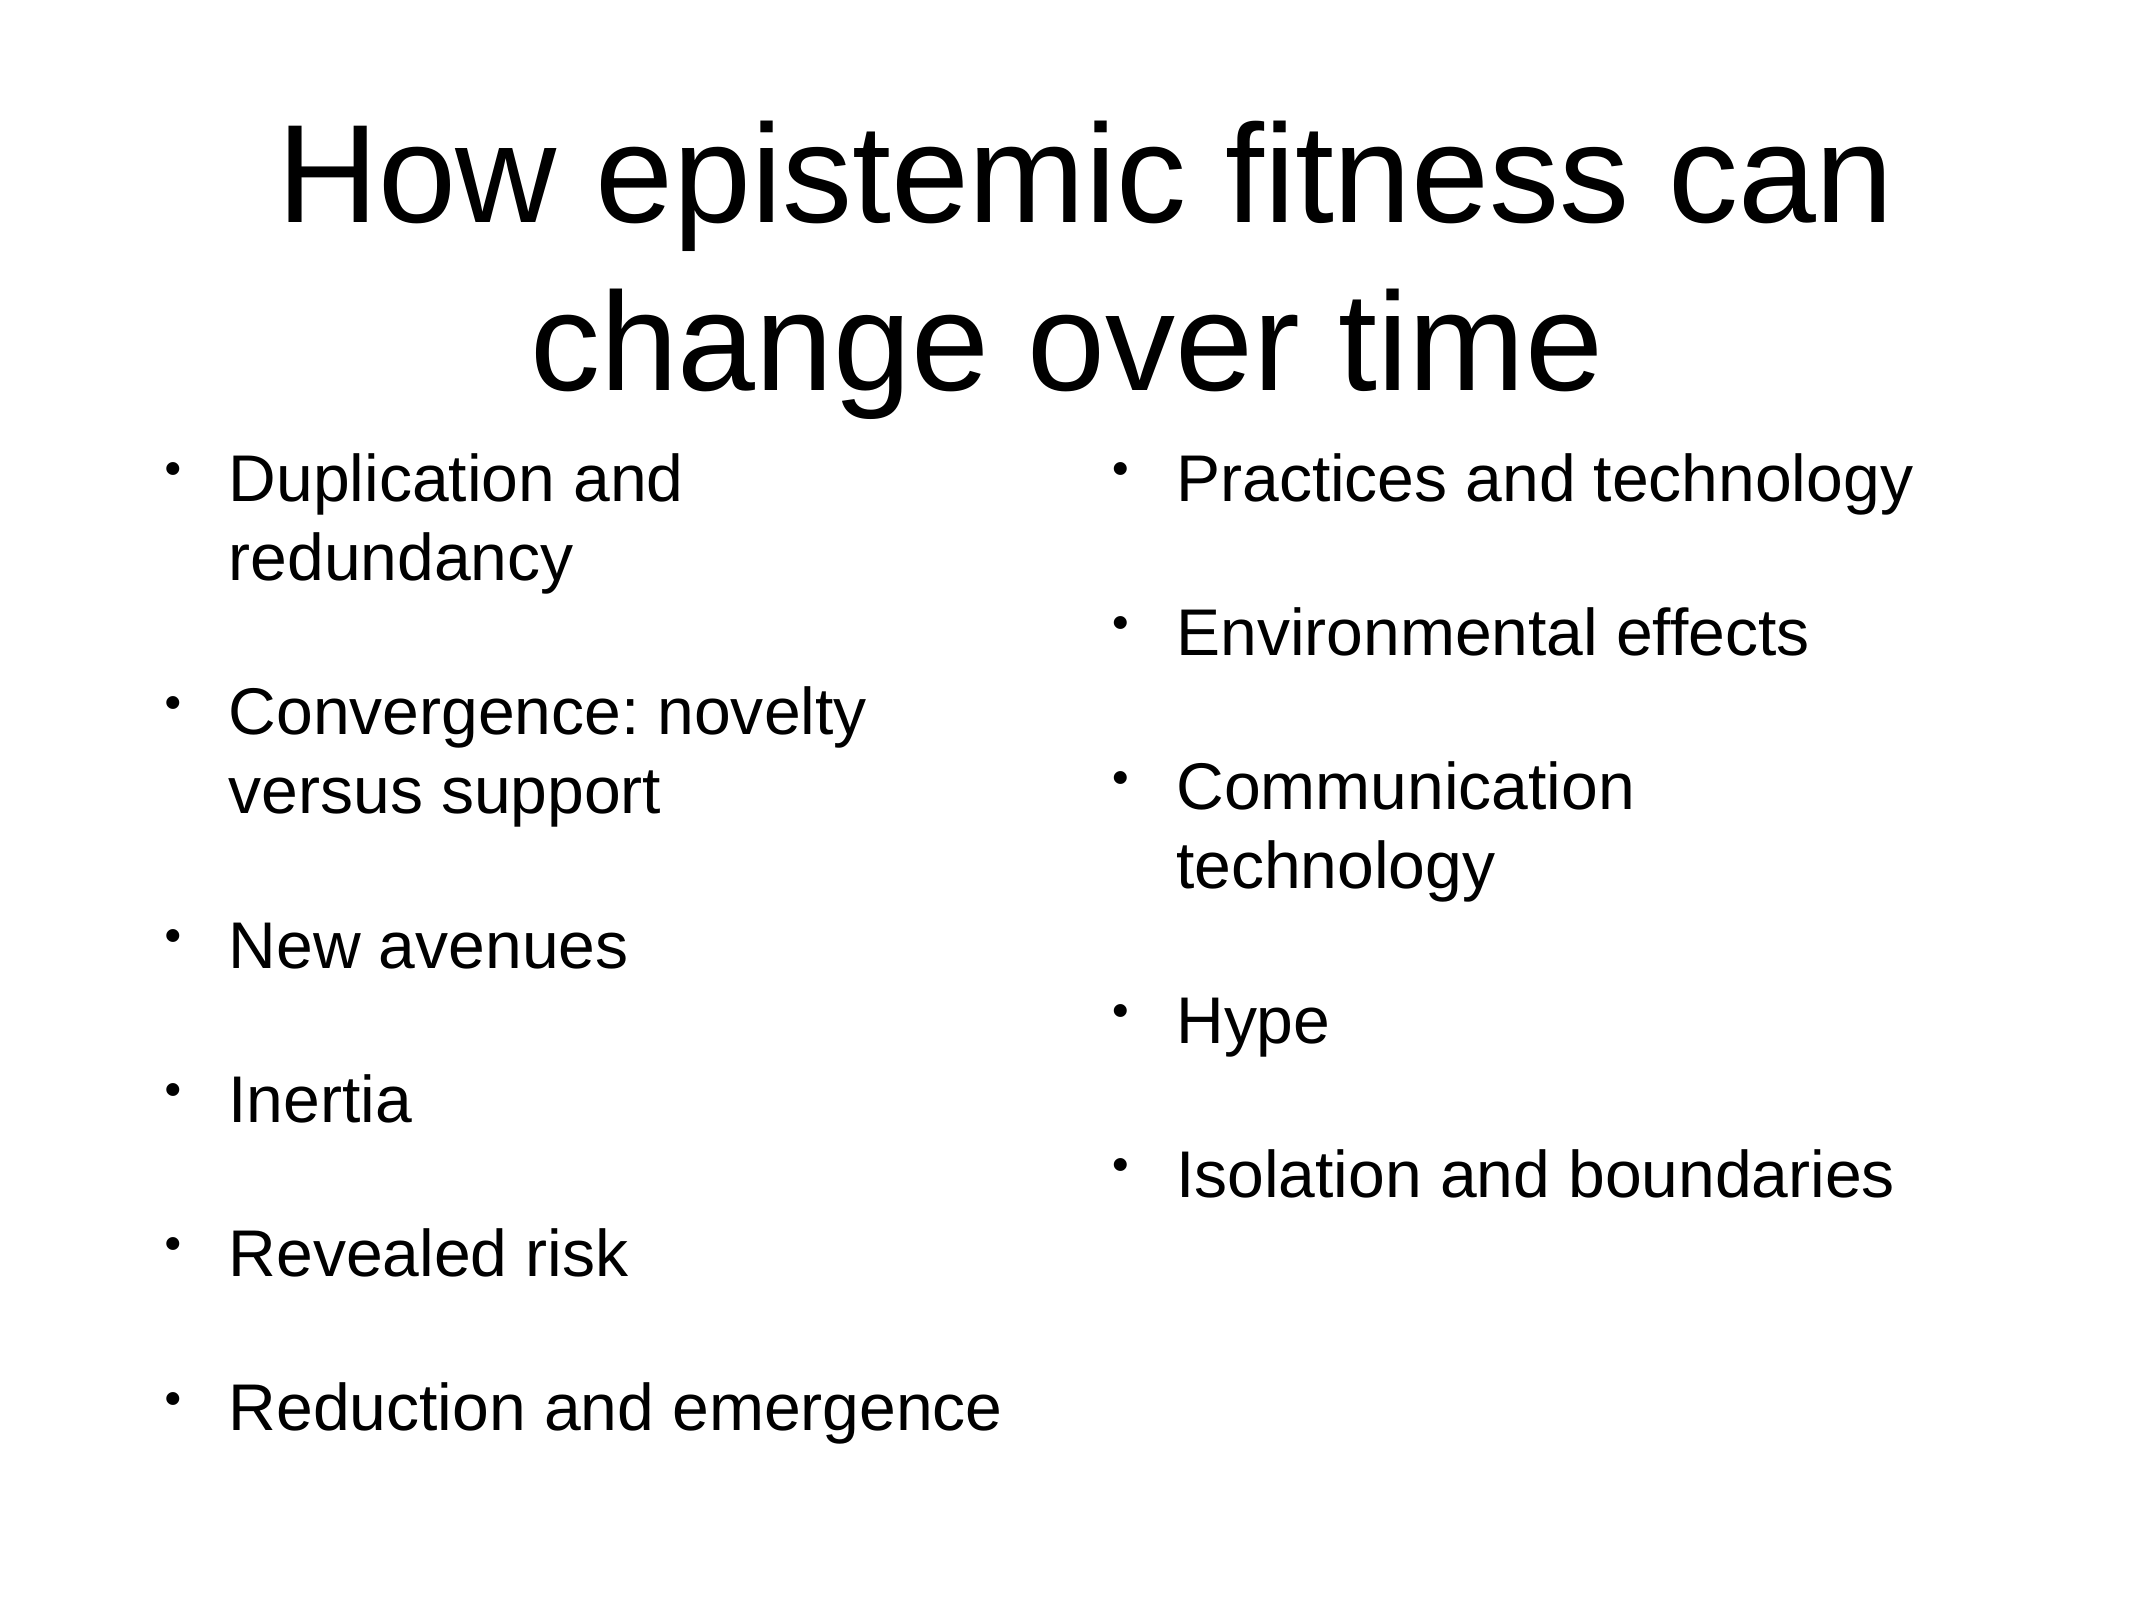

# How epistemic fitness can change over time
Duplication and redundancy
Convergence: novelty versus support
New avenues
Inertia
Revealed risk
Reduction and emergence
Practices and technology
Environmental effects
Communication technology
Hype
Isolation and boundaries